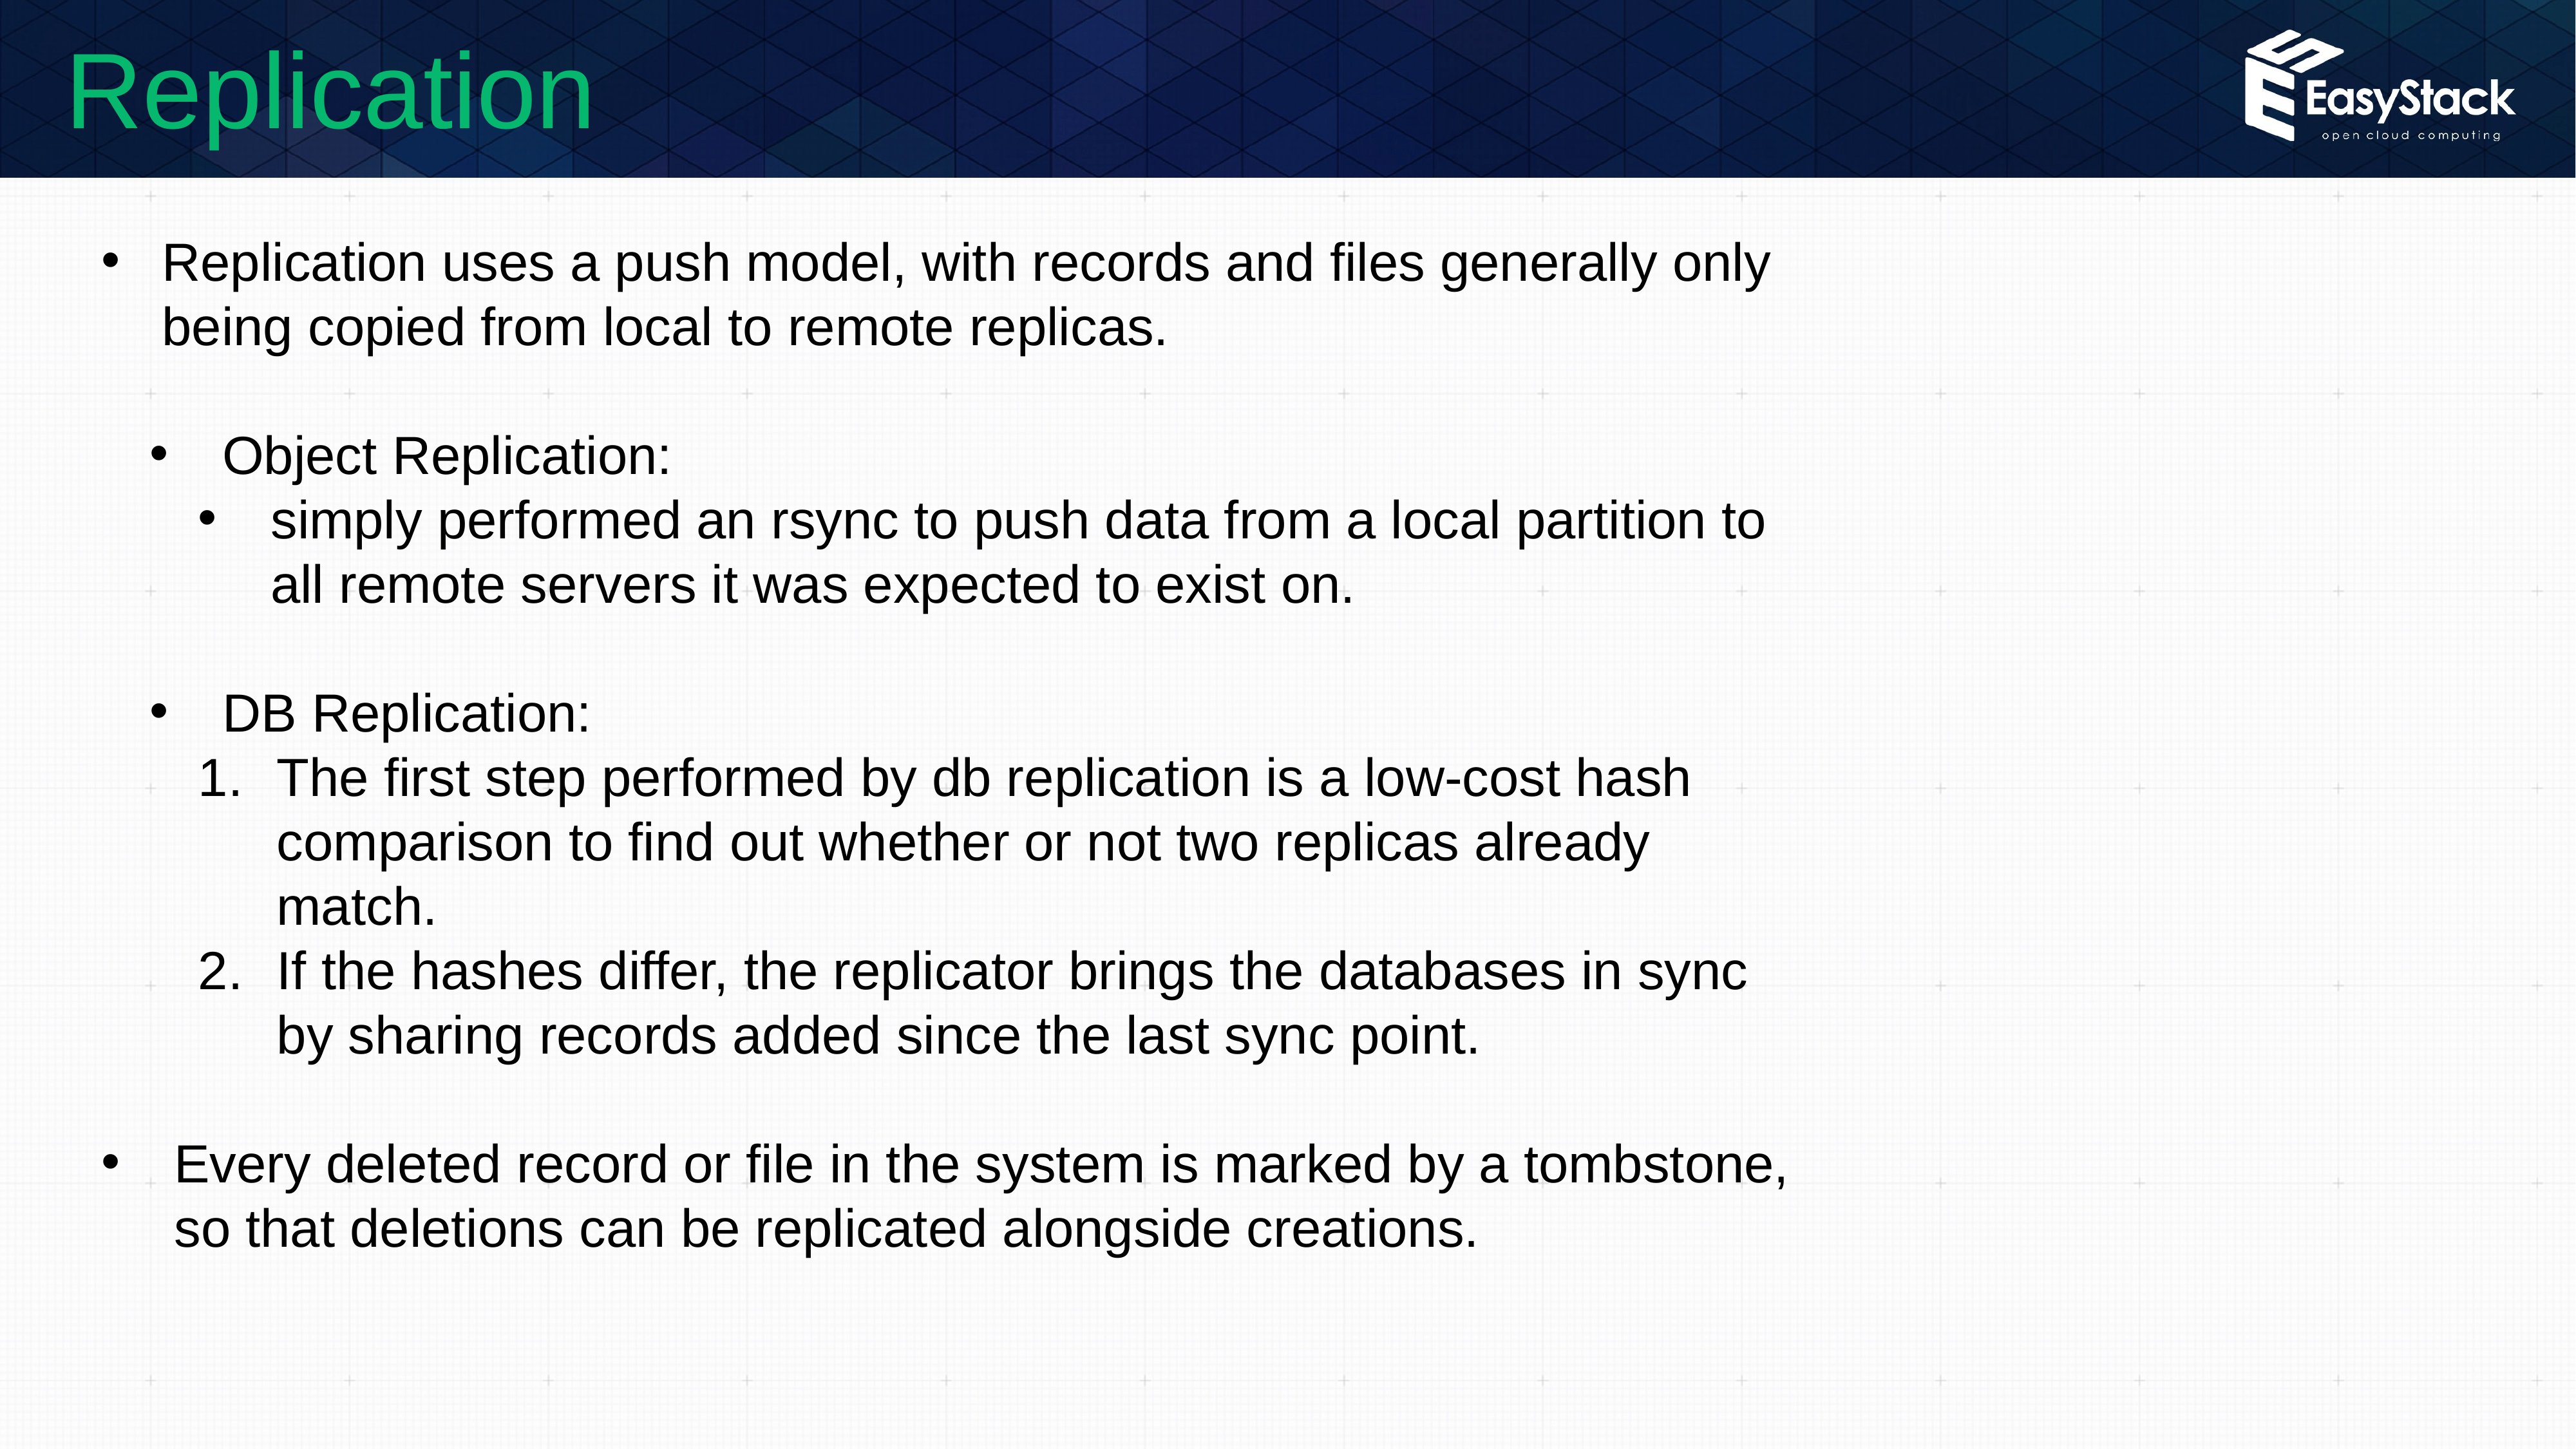

# Replication
Replication uses a push model, with records and files generally only being copied from local to remote replicas.

Object Replication:
simply performed an rsync to push data from a local partition to all remote servers it was expected to exist on.

DB Replication:
The first step performed by db replication is a low-cost hash comparison to find out whether or not two replicas already match.
If the hashes differ, the replicator brings the databases in sync by sharing records added since the last sync point.

Every deleted record or file in the system is marked by a tombstone, so that deletions can be replicated alongside creations.